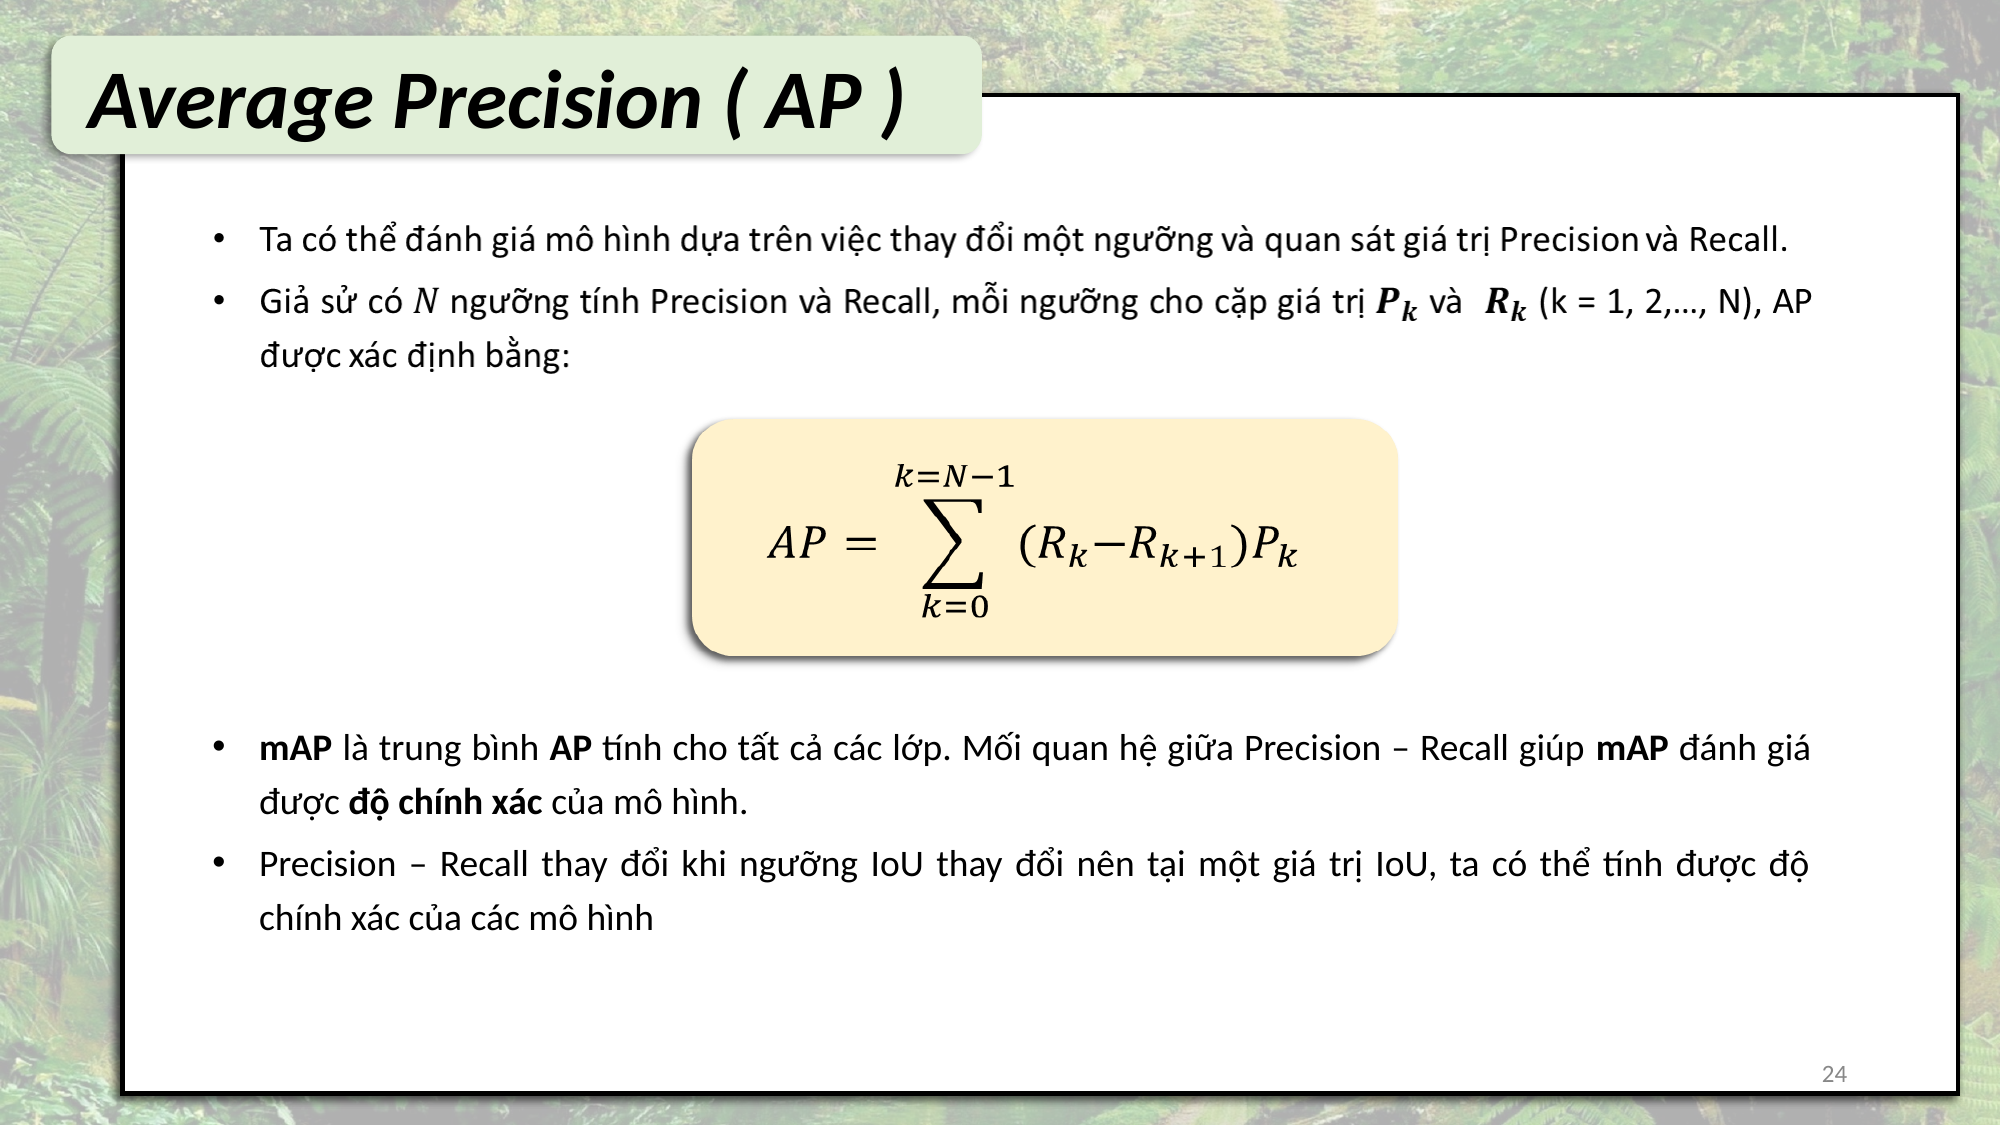

Average Precision ( AP )

mAP là trung bình AP tính cho tất cả các lớp. Mối quan hệ giữa Precision – Recall giúp mAP đánh giá được độ chính xác của mô hình.
Precision – Recall thay đổi khi ngưỡng IoU thay đổi nên tại một giá trị IoU, ta có thể tính được độ chính xác của các mô hình
24